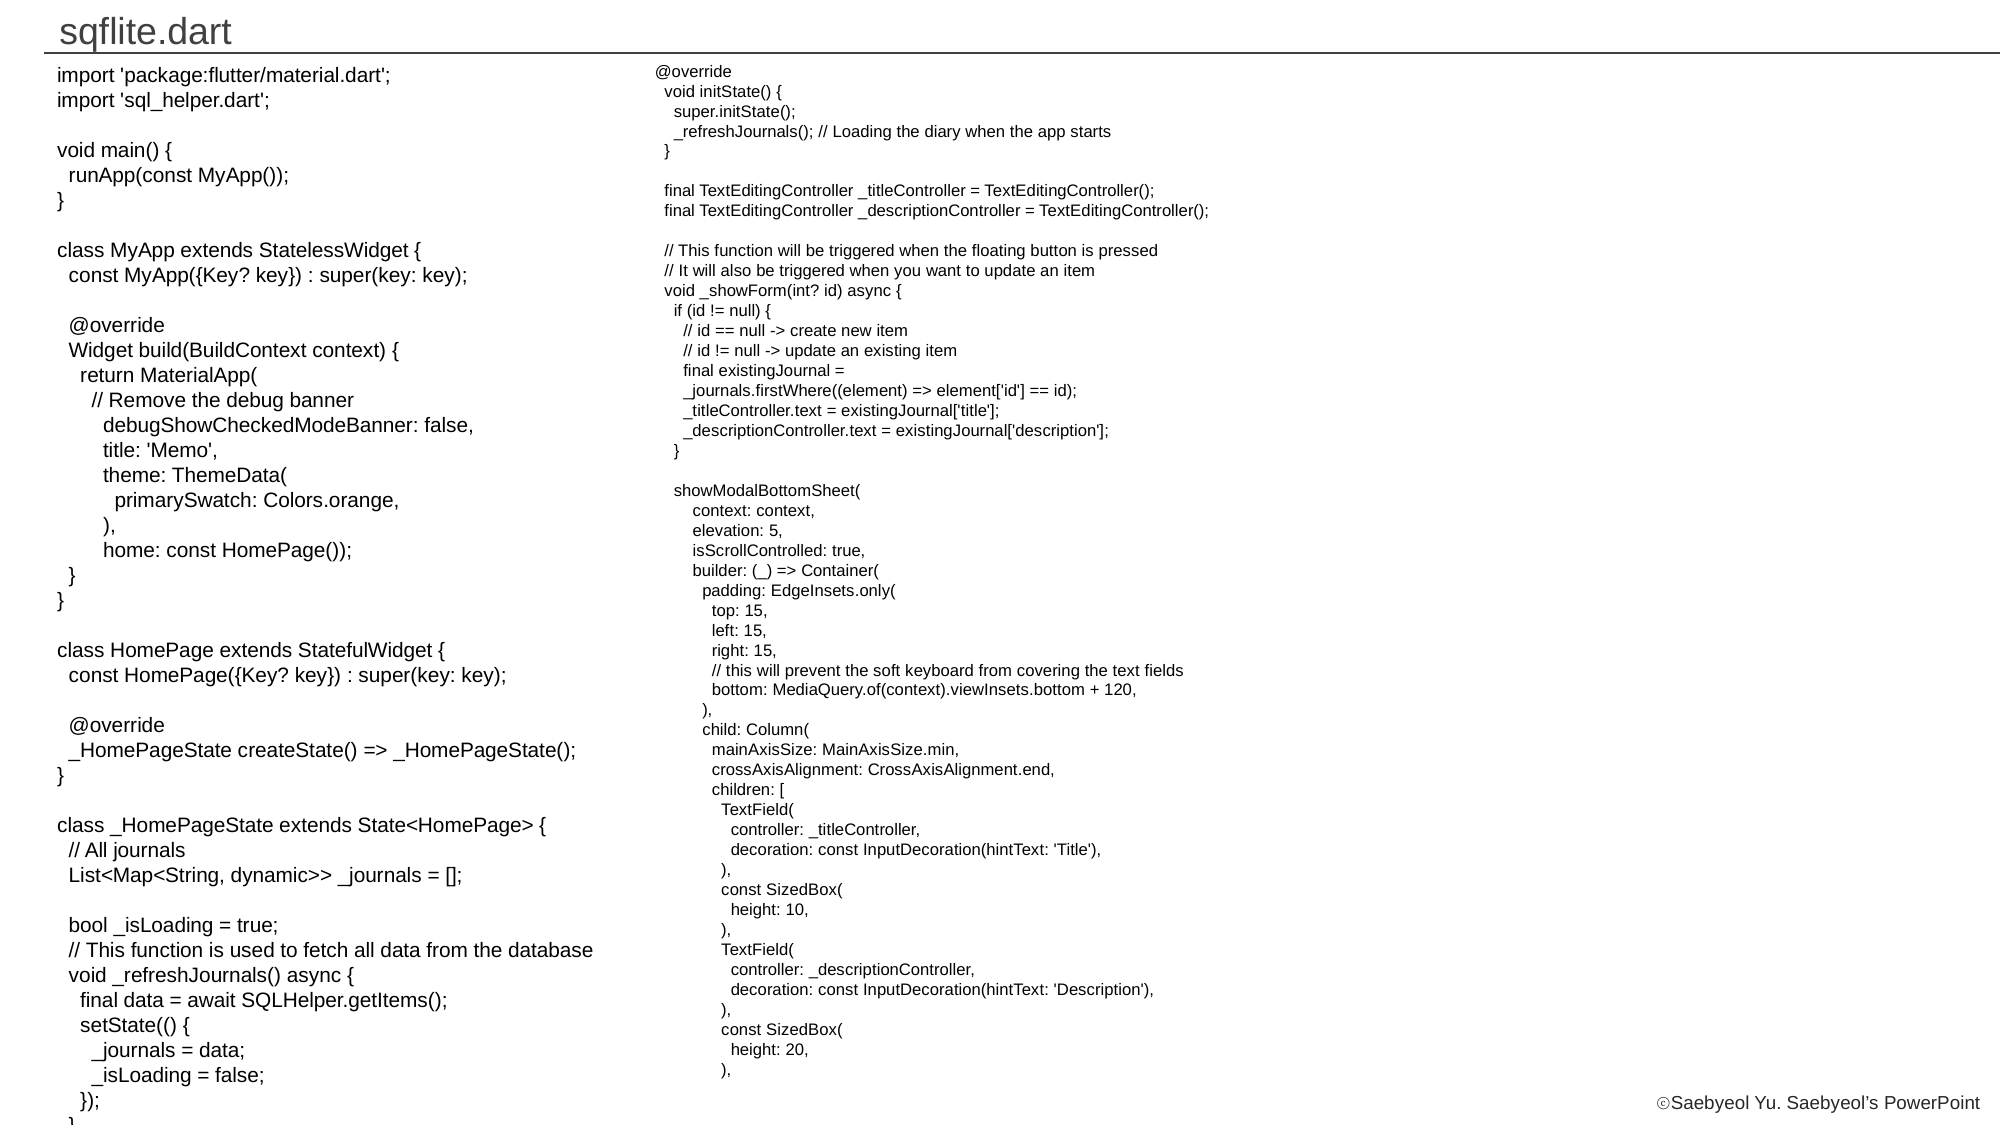

sqflite.dart
@override
  void initState() {
    super.initState();
    _refreshJournals(); // Loading the diary when the app starts
  }

  final TextEditingController _titleController = TextEditingController();
  final TextEditingController _descriptionController = TextEditingController();

  // This function will be triggered when the floating button is pressed
  // It will also be triggered when you want to update an item
  void _showForm(int? id) async {
    if (id != null) {
      // id == null -> create new item
      // id != null -> update an existing item
      final existingJournal =
      _journals.firstWhere((element) => element['id'] == id);
      _titleController.text = existingJournal['title'];
      _descriptionController.text = existingJournal['description'];
    }

    showModalBottomSheet(
        context: context,
        elevation: 5,
        isScrollControlled: true,
        builder: (_) => Container(
          padding: EdgeInsets.only(
            top: 15,
            left: 15,
            right: 15,
            // this will prevent the soft keyboard from covering the text fields
            bottom: MediaQuery.of(context).viewInsets.bottom + 120,
          ),
          child: Column(
            mainAxisSize: MainAxisSize.min,
            crossAxisAlignment: CrossAxisAlignment.end,
            children: [
              TextField(
                controller: _titleController,
                decoration: const InputDecoration(hintText: 'Title'),
              ),
              const SizedBox(
                height: 10,
              ),
              TextField(
                controller: _descriptionController,
                decoration: const InputDecoration(hintText: 'Description'),
              ),
              const SizedBox(
                height: 20,
              ),
import 'package:flutter/material.dart';
import 'sql_helper.dart';

void main() {
  runApp(const MyApp());
}

class MyApp extends StatelessWidget {
  const MyApp({Key? key}) : super(key: key);

  @override
  Widget build(BuildContext context) {
    return MaterialApp(
      // Remove the debug banner
        debugShowCheckedModeBanner: false,
        title: 'Memo',
        theme: ThemeData(
          primarySwatch: Colors.orange,
        ),
        home: const HomePage());
  }
}

class HomePage extends StatefulWidget {
  const HomePage({Key? key}) : super(key: key);

  @override
  _HomePageState createState() => _HomePageState();
}

class _HomePageState extends State<HomePage> {
  // All journals
  List<Map<String, dynamic>> _journals = [];

  bool _isLoading = true;
  // This function is used to fetch all data from the database
  void _refreshJournals() async {
    final data = await SQLHelper.getItems();
    setState(() {
      _journals = data;
      _isLoading = false;
    });
  }